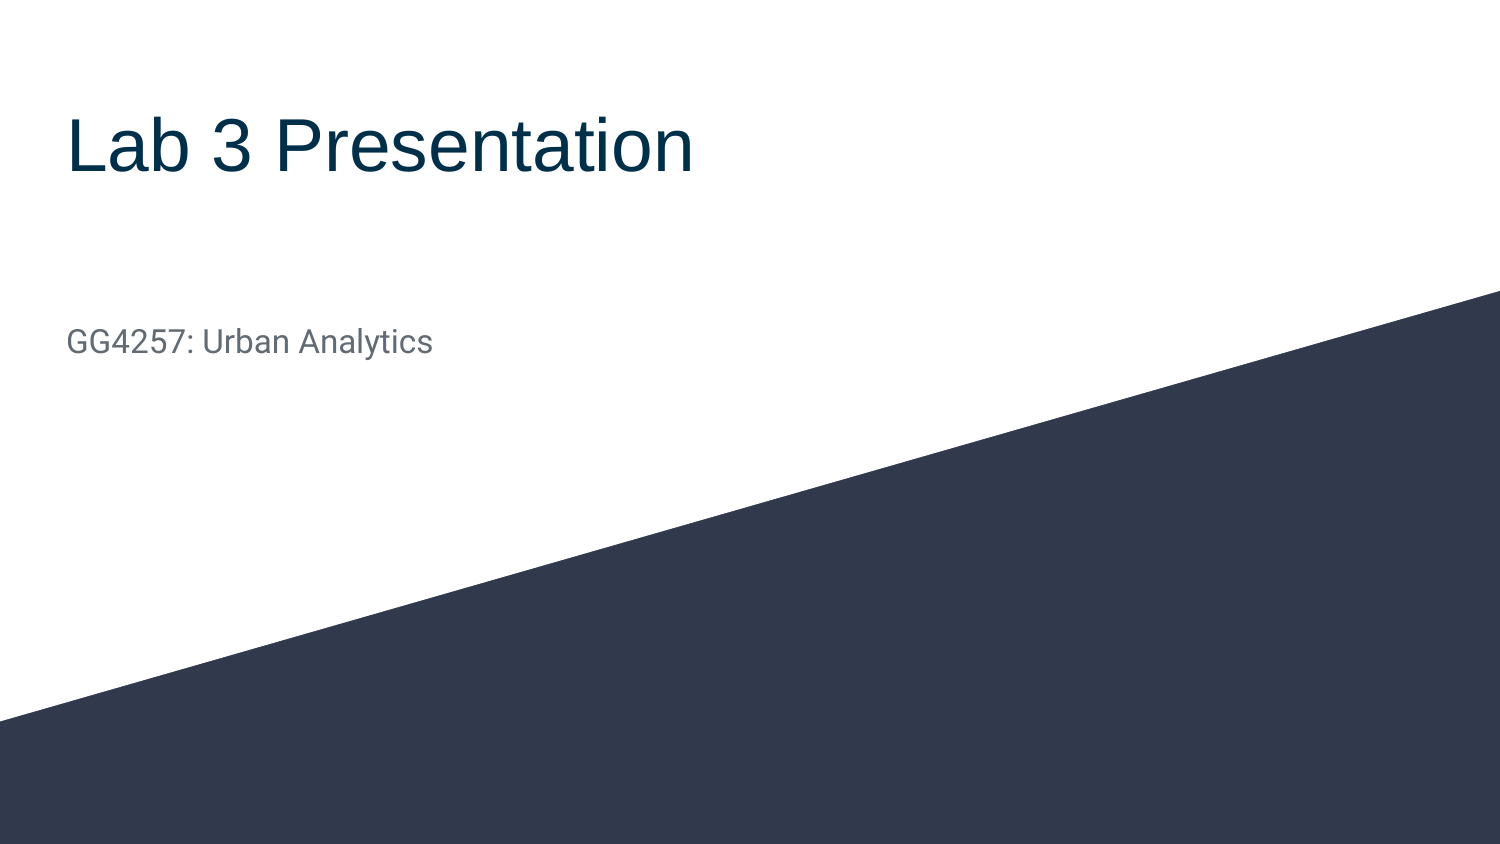

# Lab 3 Presentation
GG4257: Urban Analytics